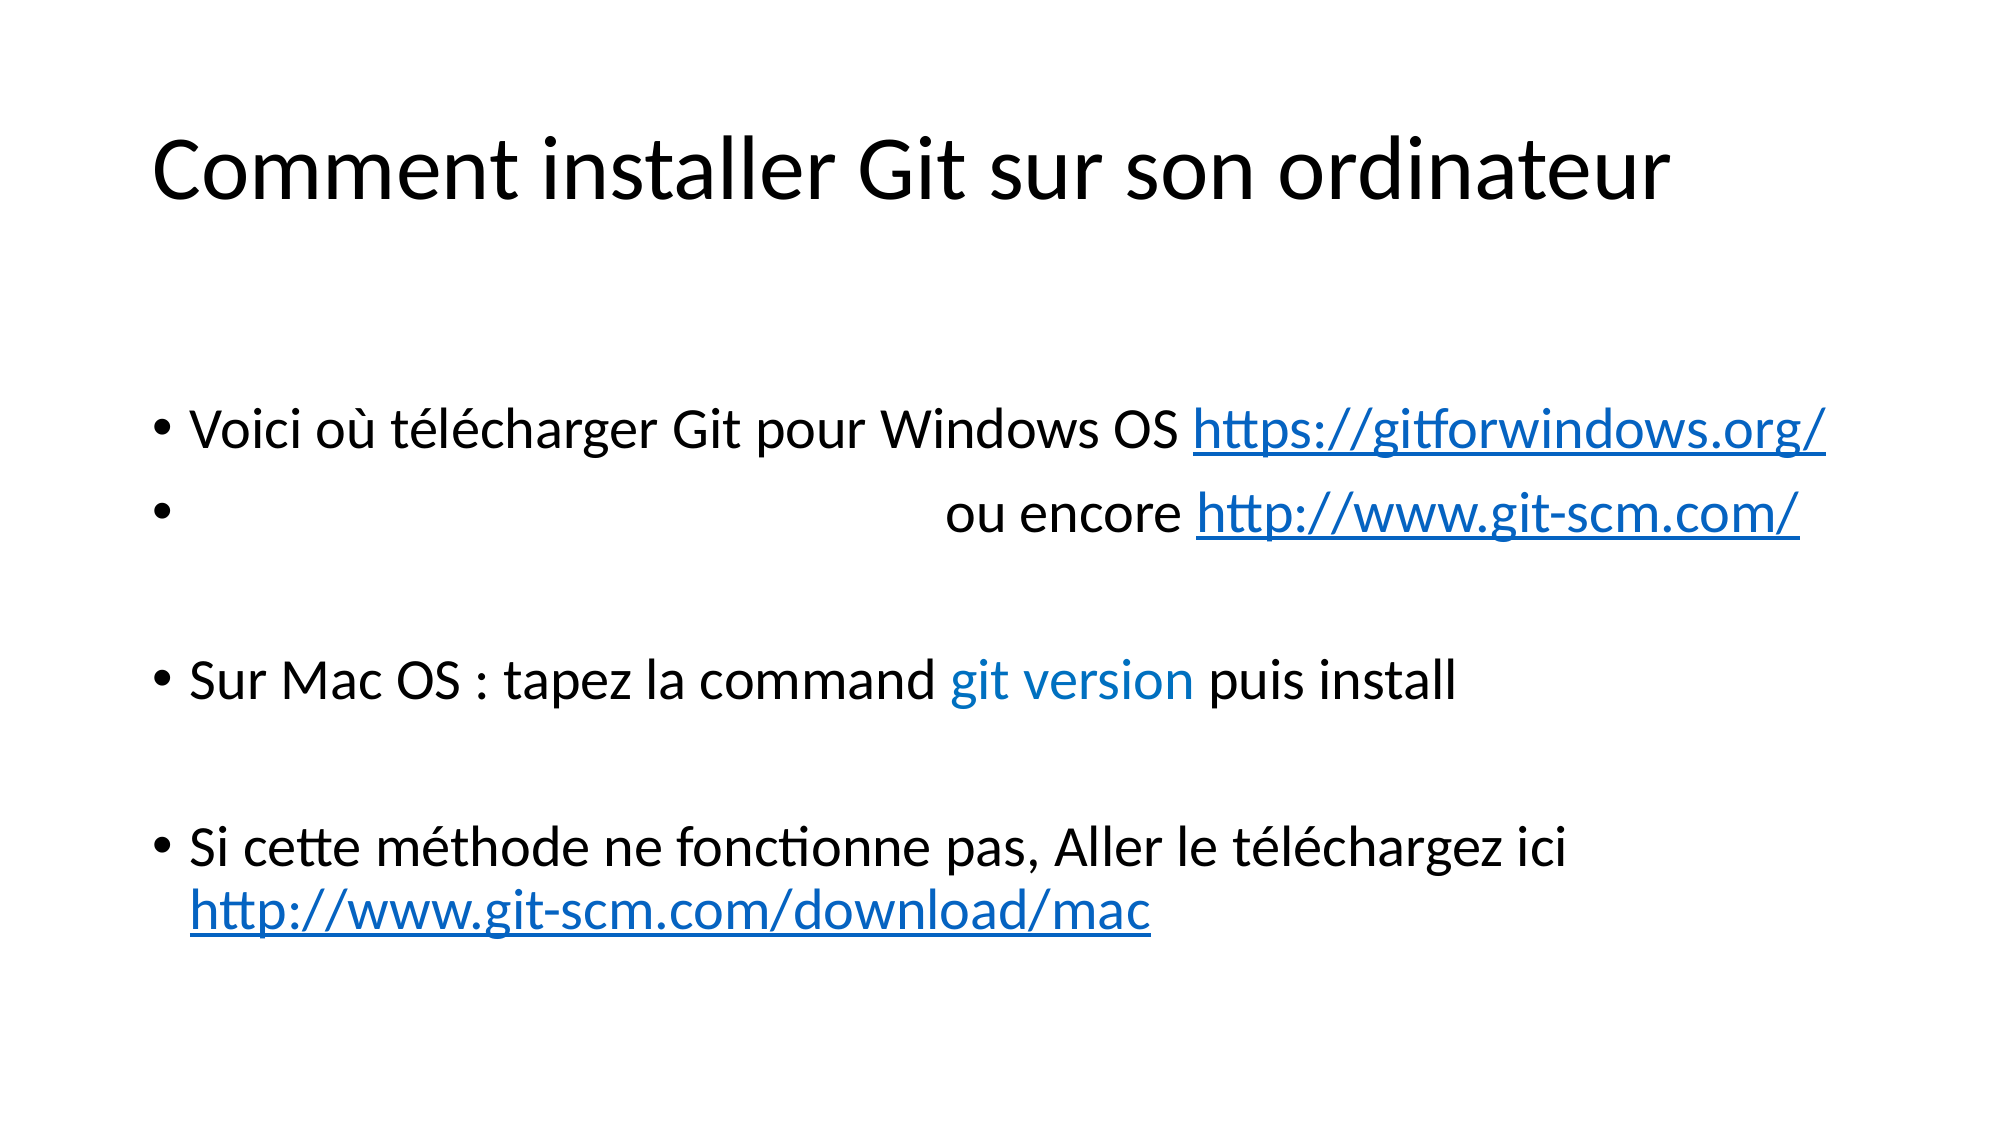

# Comment installer Git sur son ordinateur

Voici où télécharger Git pour Windows OS https://gitforwindows.org/
                                                         ou encore http://www.git-scm.com/

Sur Mac OS : tapez la command git version puis install

Si cette méthode ne fonctionne pas, Aller le téléchargez ici http://www.git-scm.com/download/mac